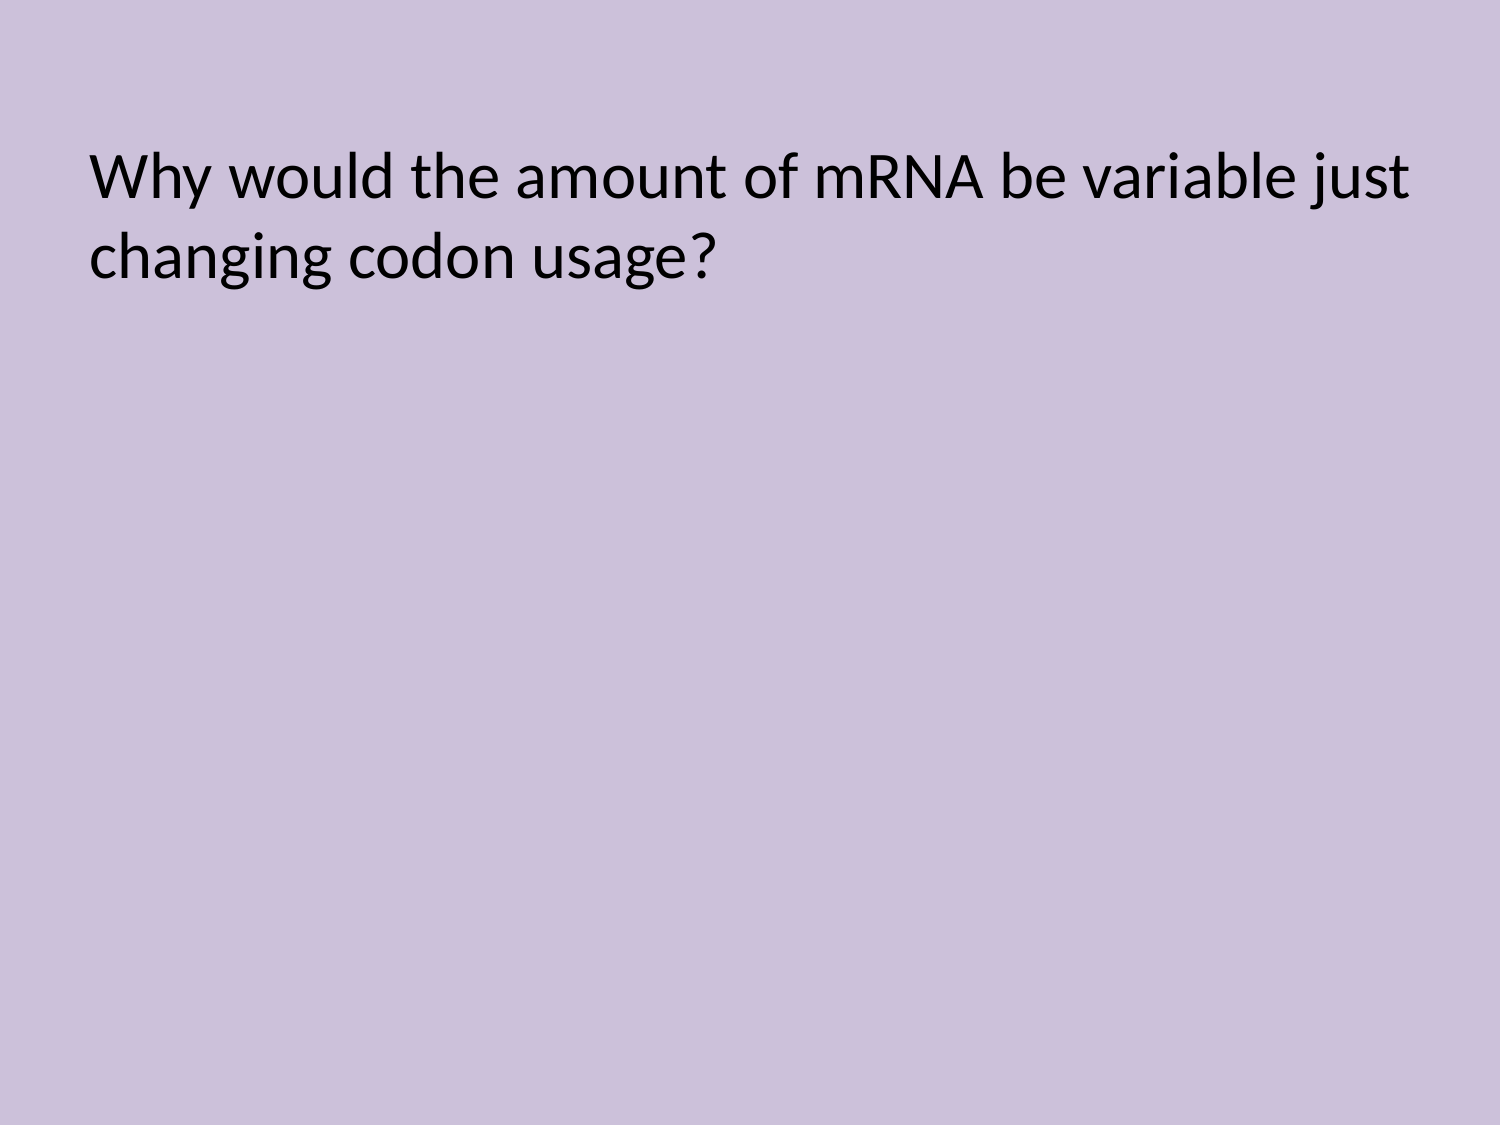

Why would the amount of mRNA be variable just changing codon usage?